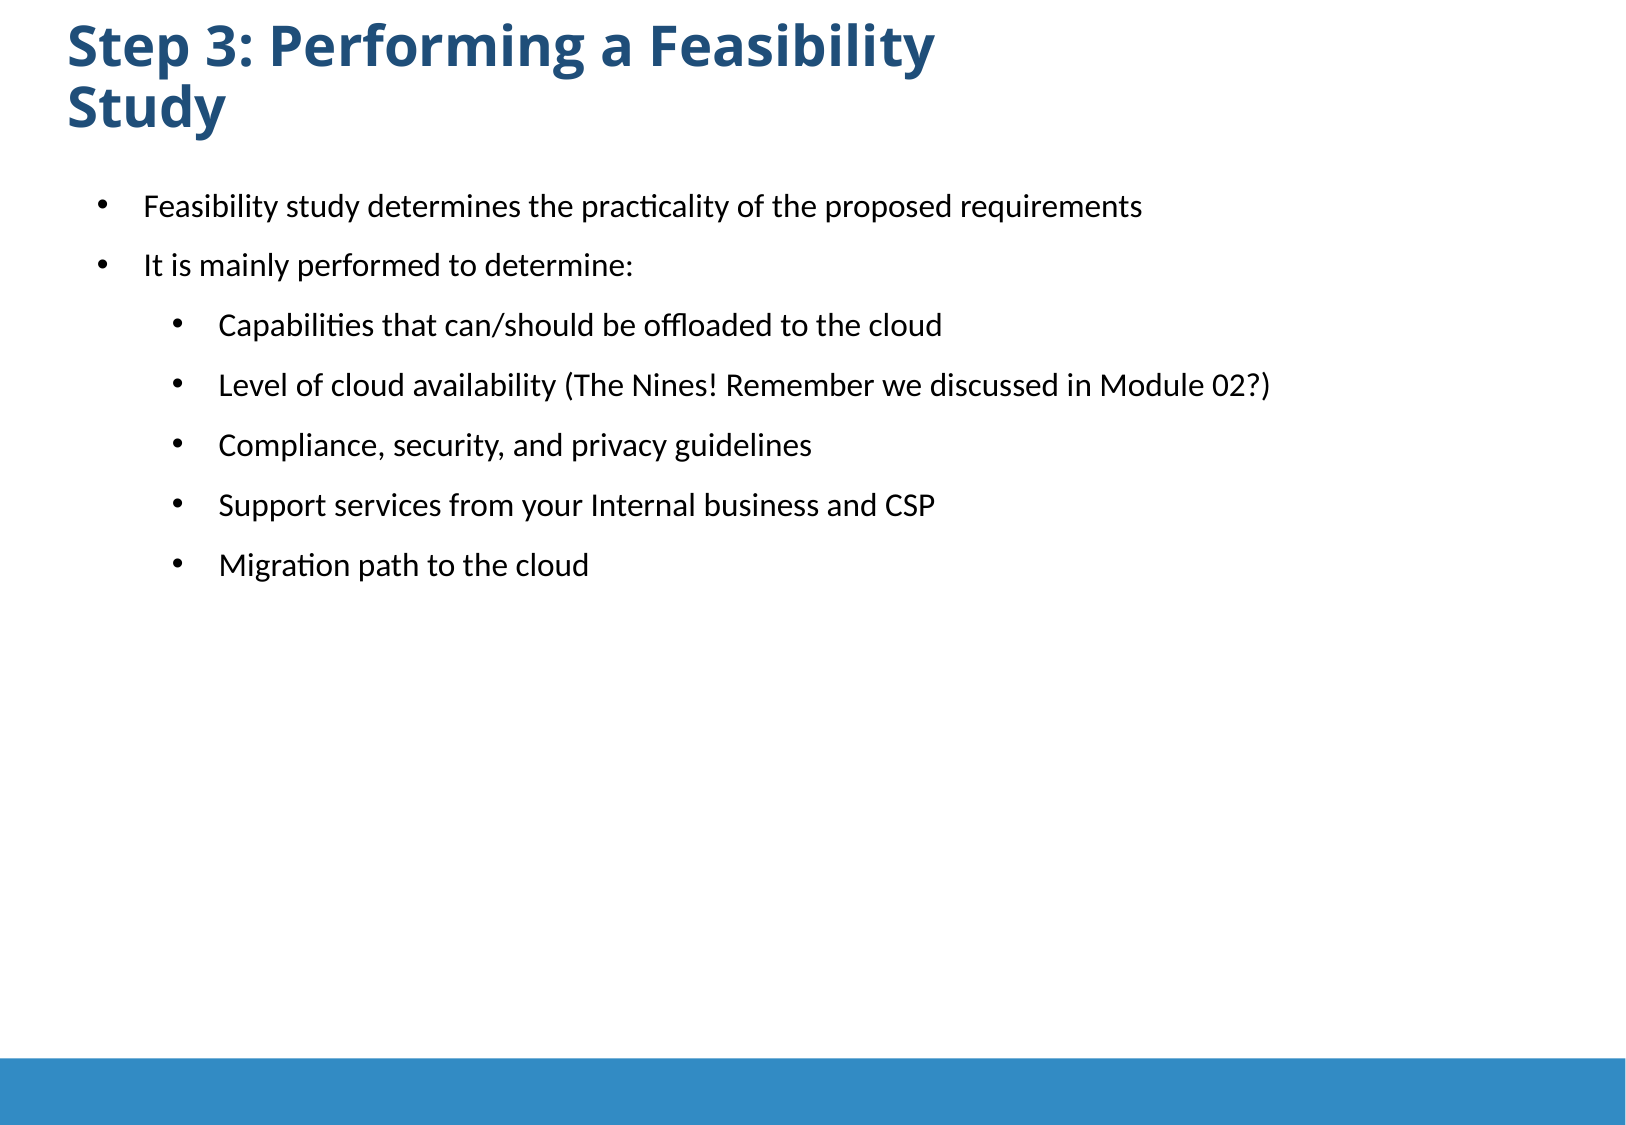

Step 3: Performing a Feasibility Study
Feasibility study determines the practicality of the proposed requirements
It is mainly performed to determine:
Capabilities that can/should be offloaded to the cloud
Level of cloud availability (The Nines! Remember we discussed in Module 02?)
Compliance, security, and privacy guidelines
Support services from your Internal business and CSP
Migration path to the cloud